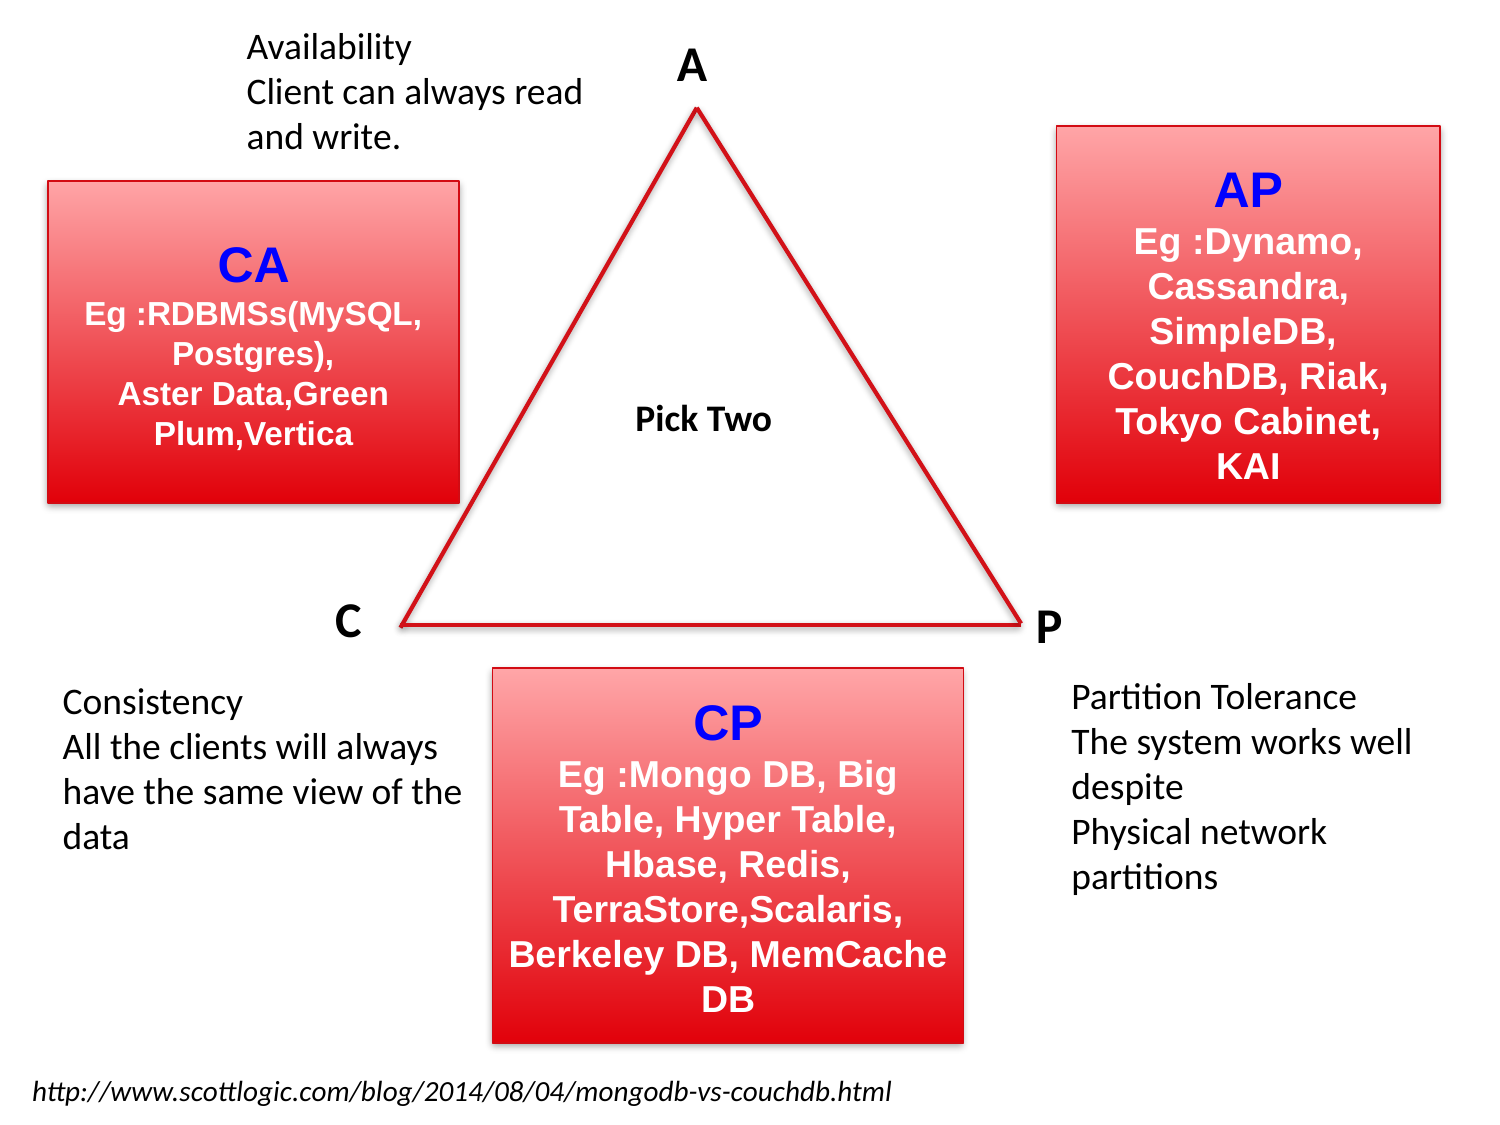

Availability
Client can always read and write.
A

AP
Eg :Dynamo, Cassandra, SimpleDB,  CouchDB, Riak,
Tokyo Cabinet,
KAI

CA
Eg :RDBMSs(MySQL, Postgres),
Aster Data,Green Plum,Vertica
Pick Two
C
P
Partition Tolerance
The system works well despite
Physical network partitions
CP
Eg :Mongo DB, Big Table, Hyper Table, Hbase, Redis, TerraStore,Scalaris, Berkeley DB, MemCache DB
Consistency
All the clients will always have the same view of the data
http://www.scottlogic.com/blog/2014/08/04/mongodb-vs-couchdb.html